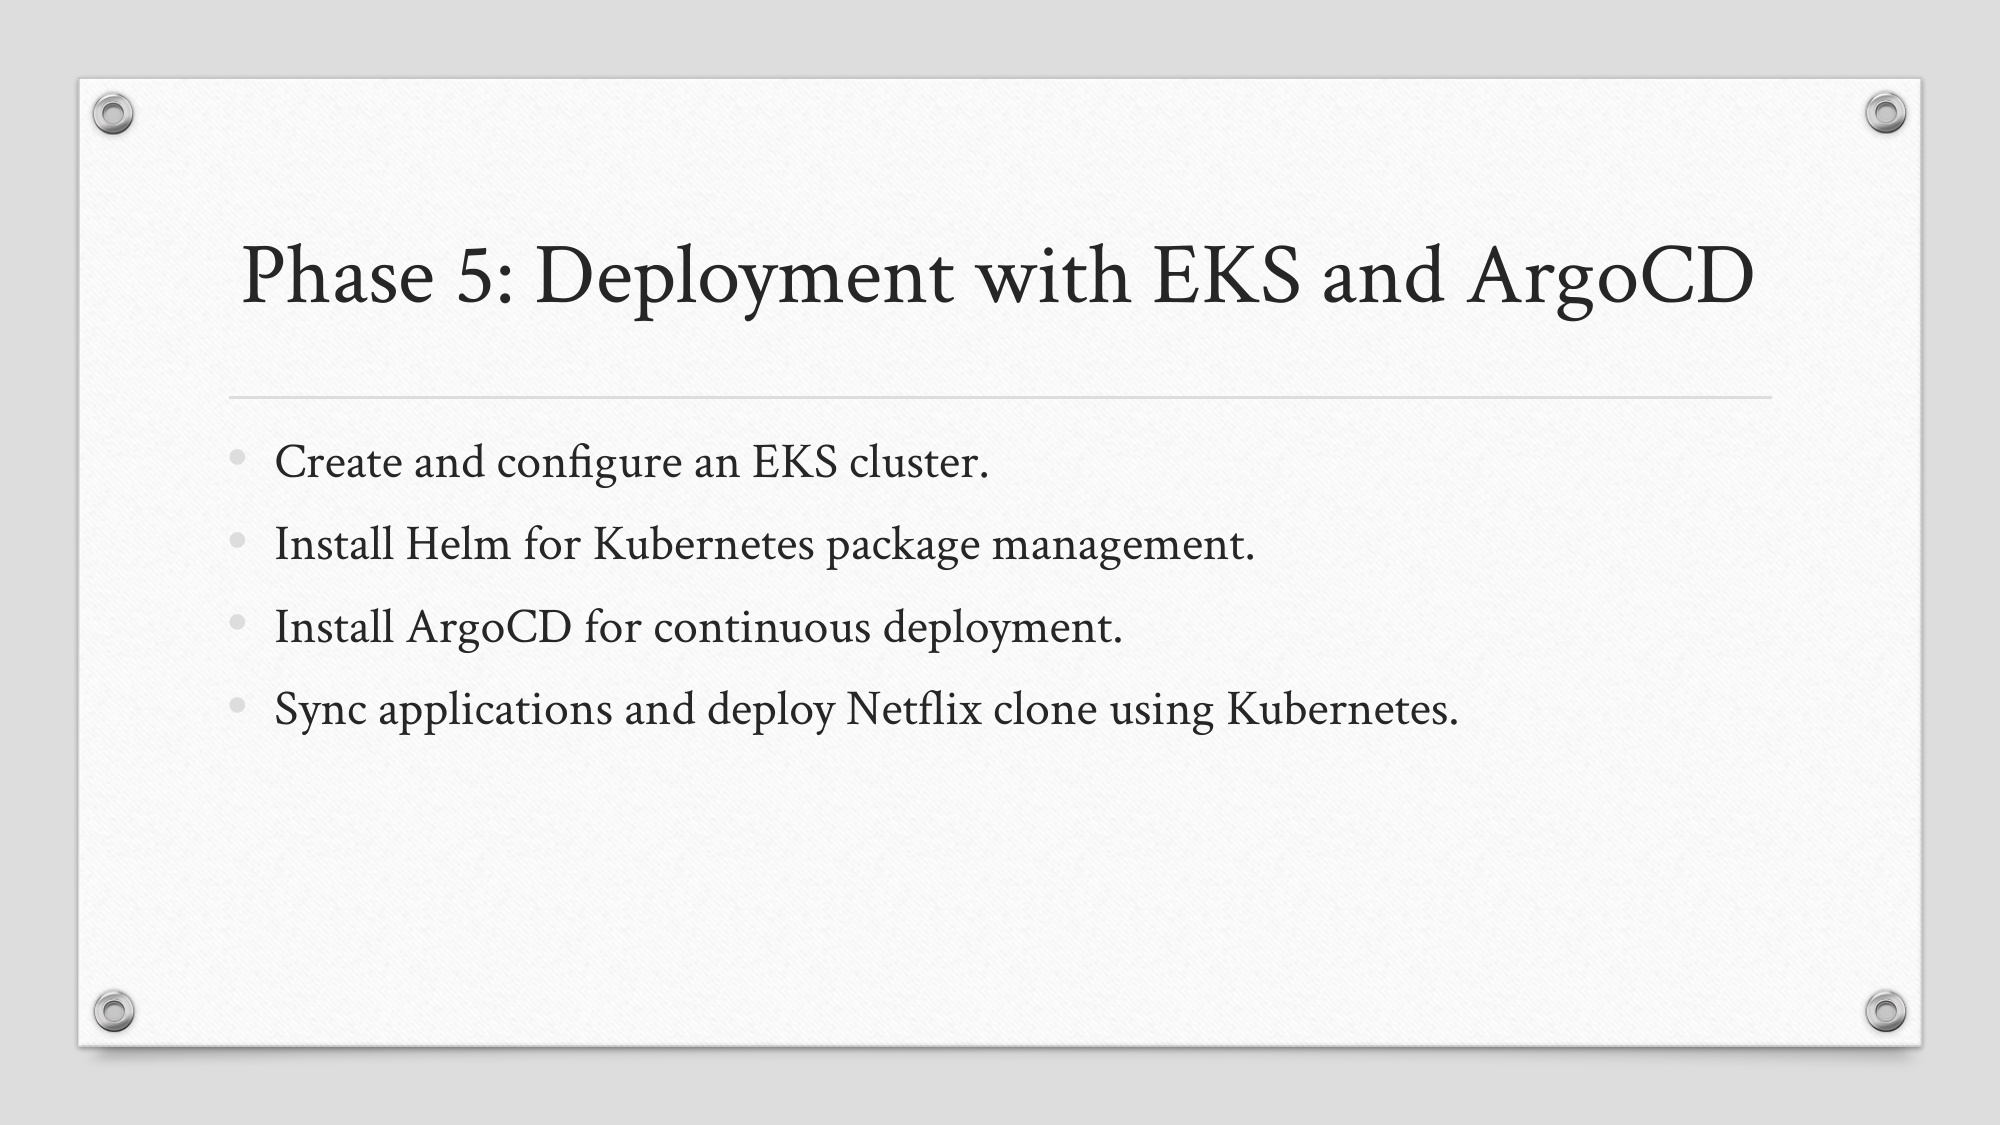

# Phase 5: Deployment with EKS and ArgoCD
Create and configure an EKS cluster.
Install Helm for Kubernetes package management.
Install ArgoCD for continuous deployment.
Sync applications and deploy Netflix clone using Kubernetes.